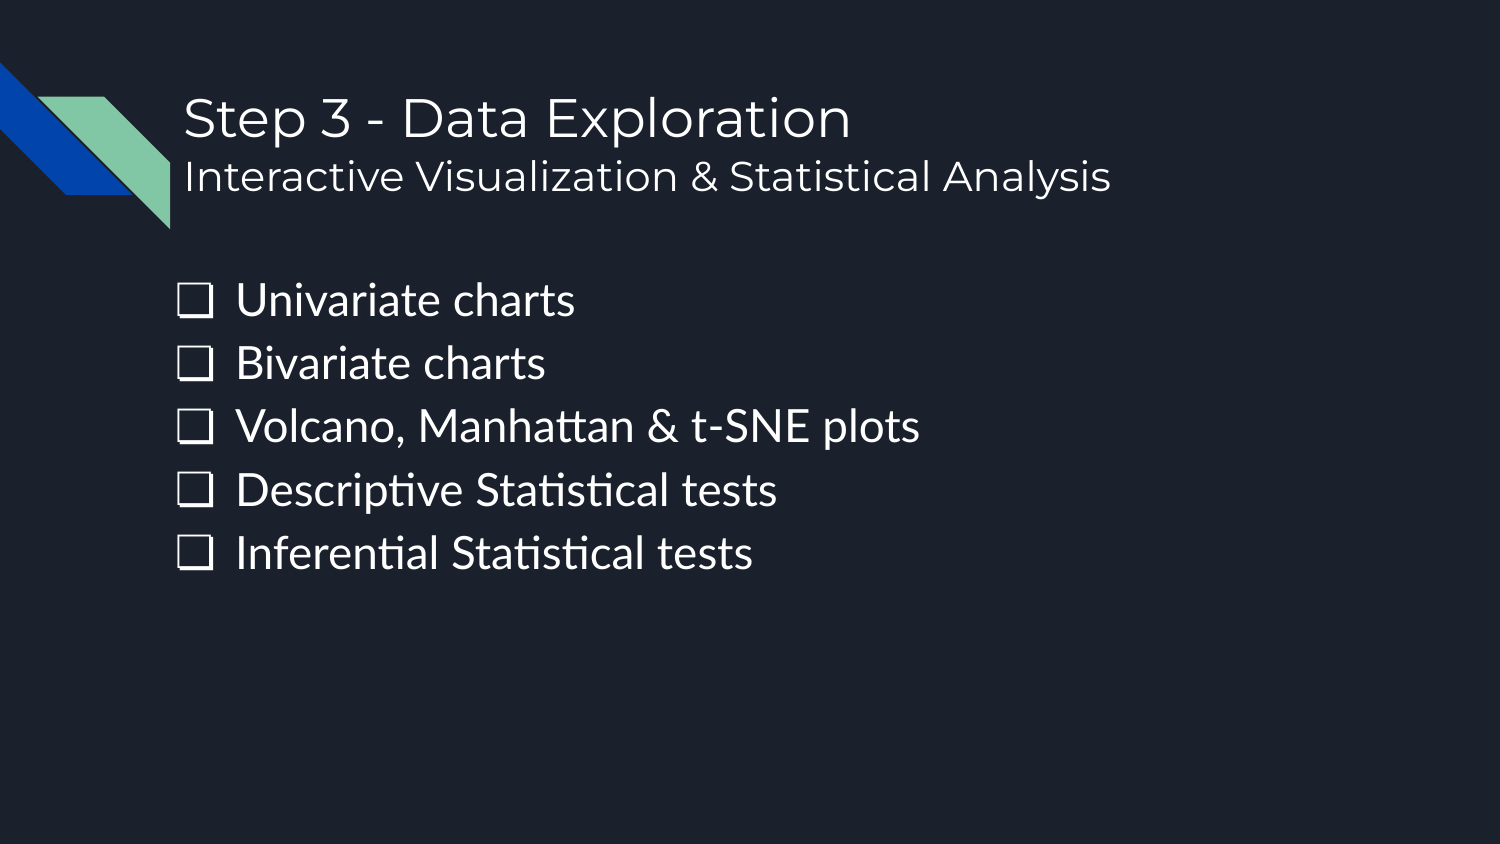

# Step 3 - Data Exploration Interactive Visualization & Statistical Analysis
Univariate charts
Bivariate charts
Volcano, Manhattan & t-SNE plots
Descriptive Statistical tests
Inferential Statistical tests